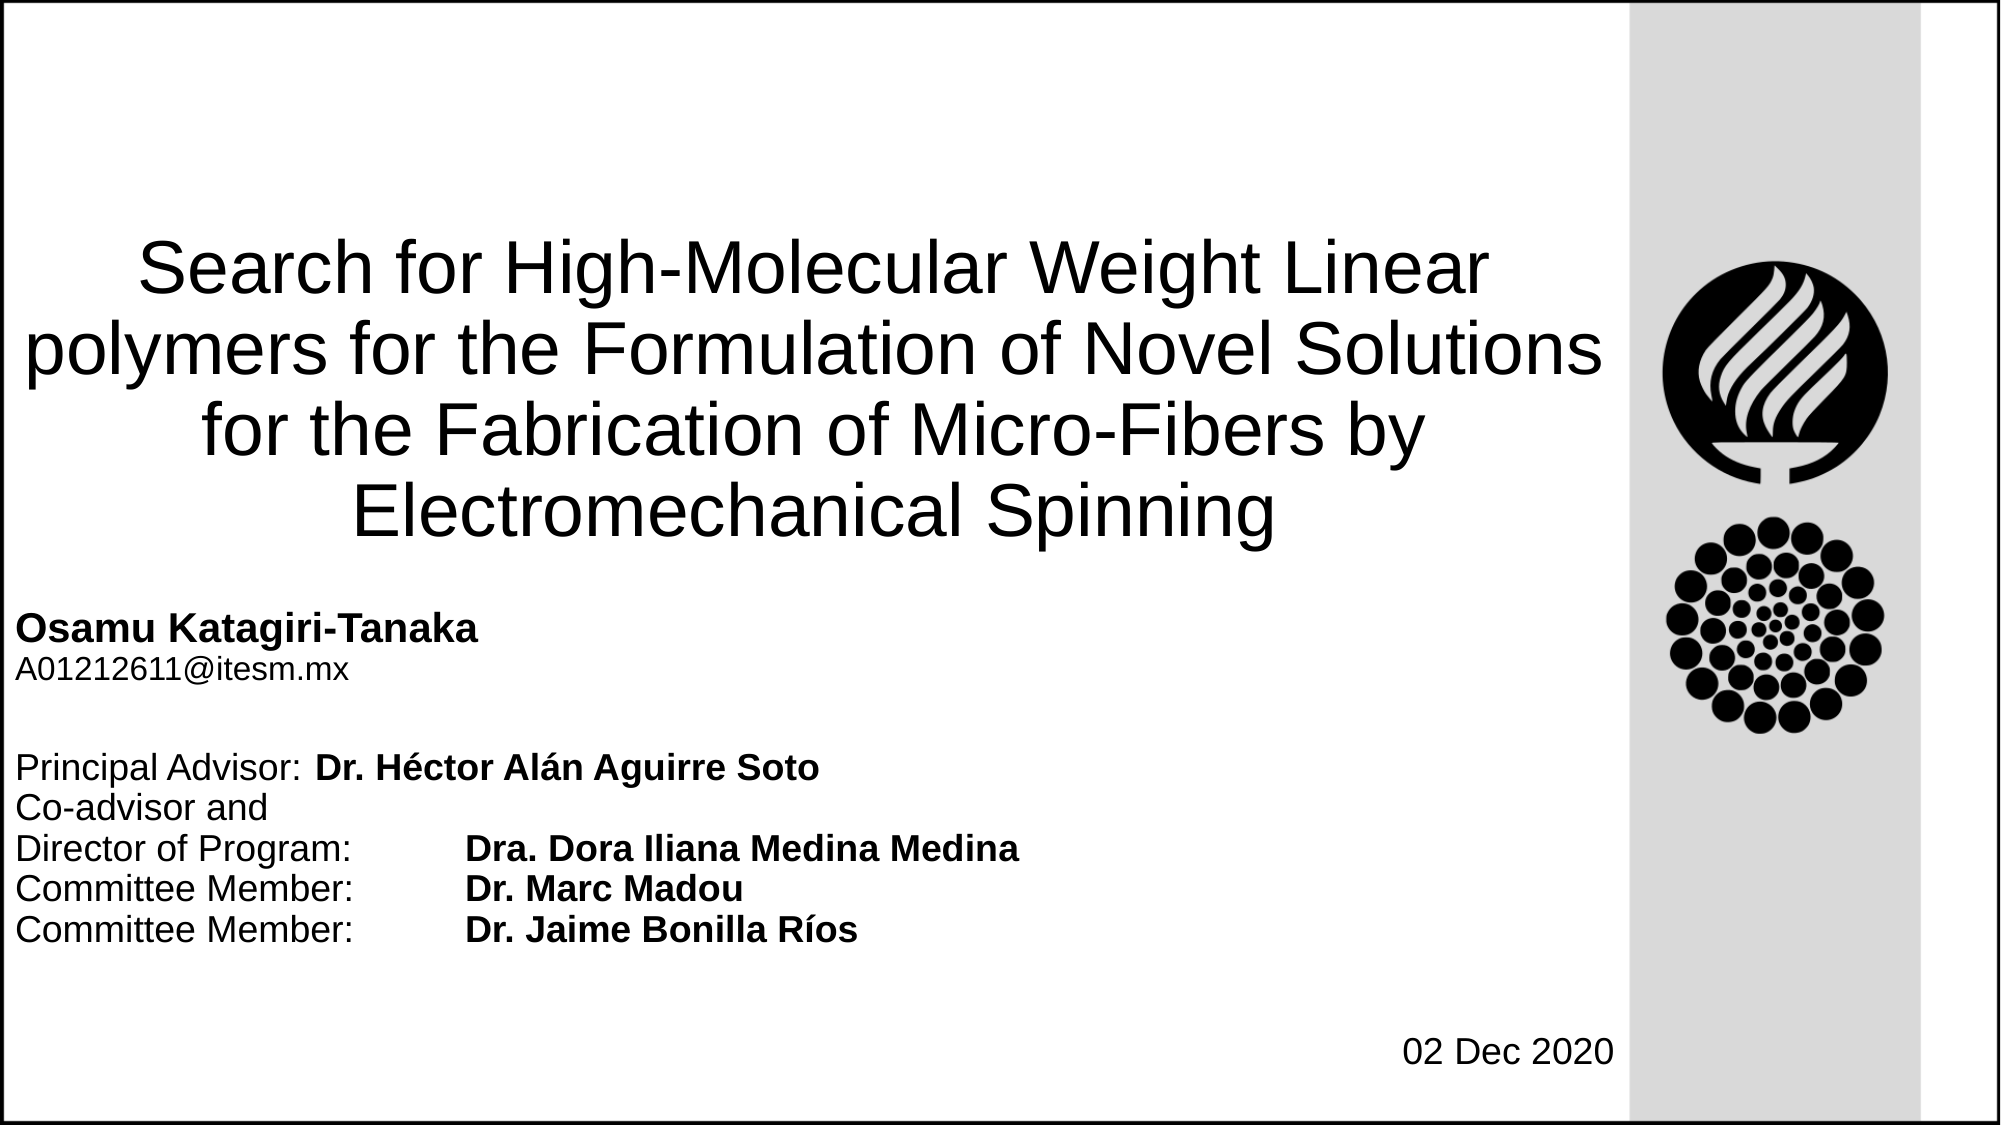

# Search for High-Molecular Weight Linear polymers for the Formulation of Novel Solutions for the Fabrication of Micro-Fibers by Electromechanical Spinning
Osamu Katagiri-Tanaka
A01212611@itesm.mx
Principal Advisor: 	Dr. Héctor Alán Aguirre Soto
Co-advisor and
Director of Program:  	Dra. Dora Iliana Medina Medina
Committee Member:  	Dr. Marc Madou
Committee Member:  	Dr. Jaime Bonilla Ríos

02 Dec 2020